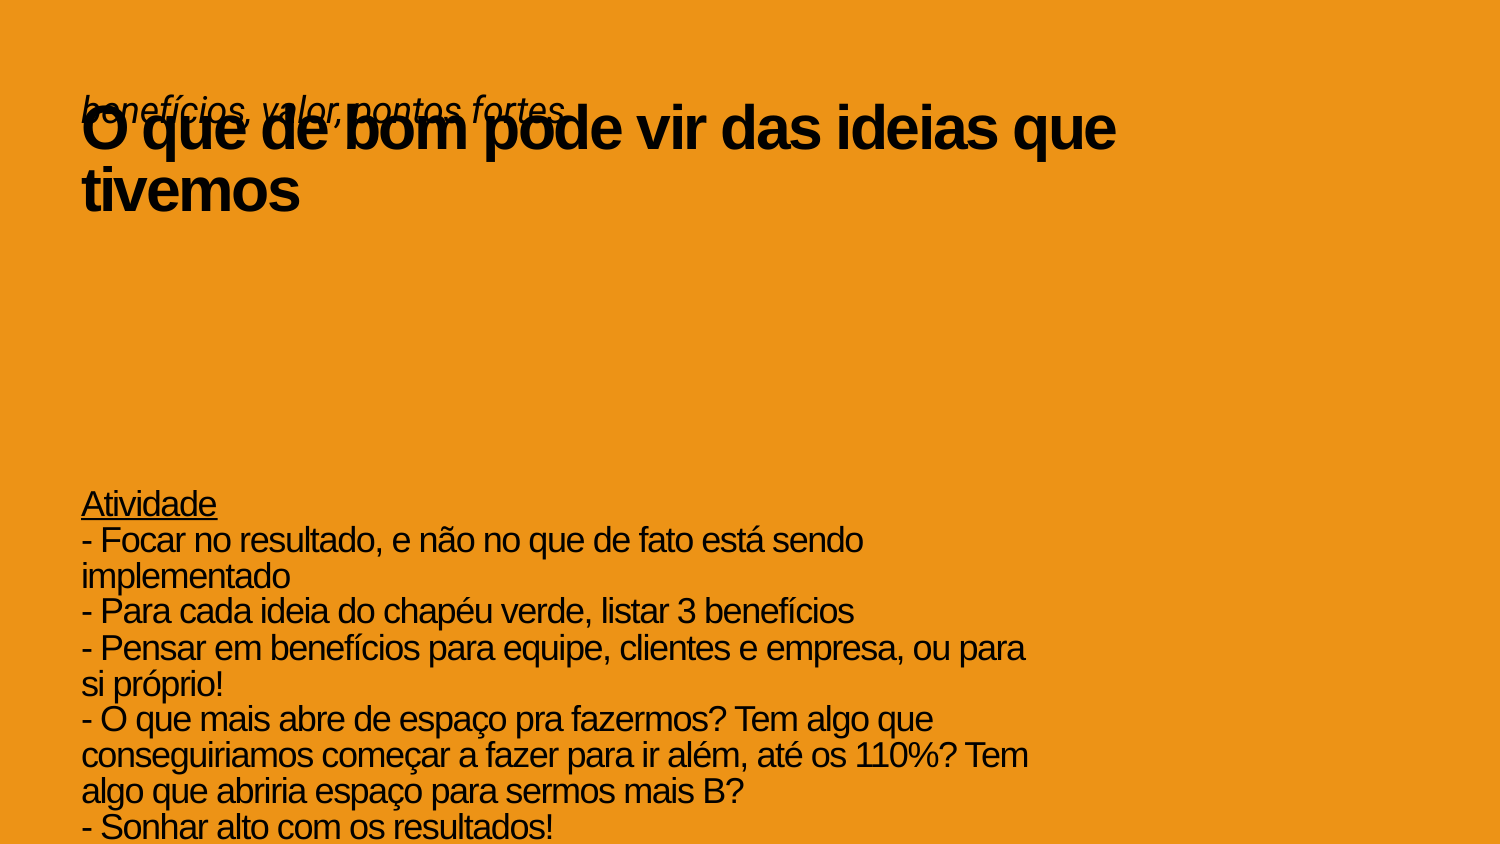

benefícios, valor, pontos fortes
O que de bom pode vir das ideias que tivemos
Atividade
- Focar no resultado, e não no que de fato está sendo implementado
- Para cada ideia do chapéu verde, listar 3 benefícios
- Pensar em benefícios para equipe, clientes e empresa, ou para si próprio!
- O que mais abre de espaço pra fazermos? Tem algo que conseguiriamos começar a fazer para ir além, até os 110%? Tem algo que abriria espaço para sermos mais B?
- Sonhar alto com os resultados!